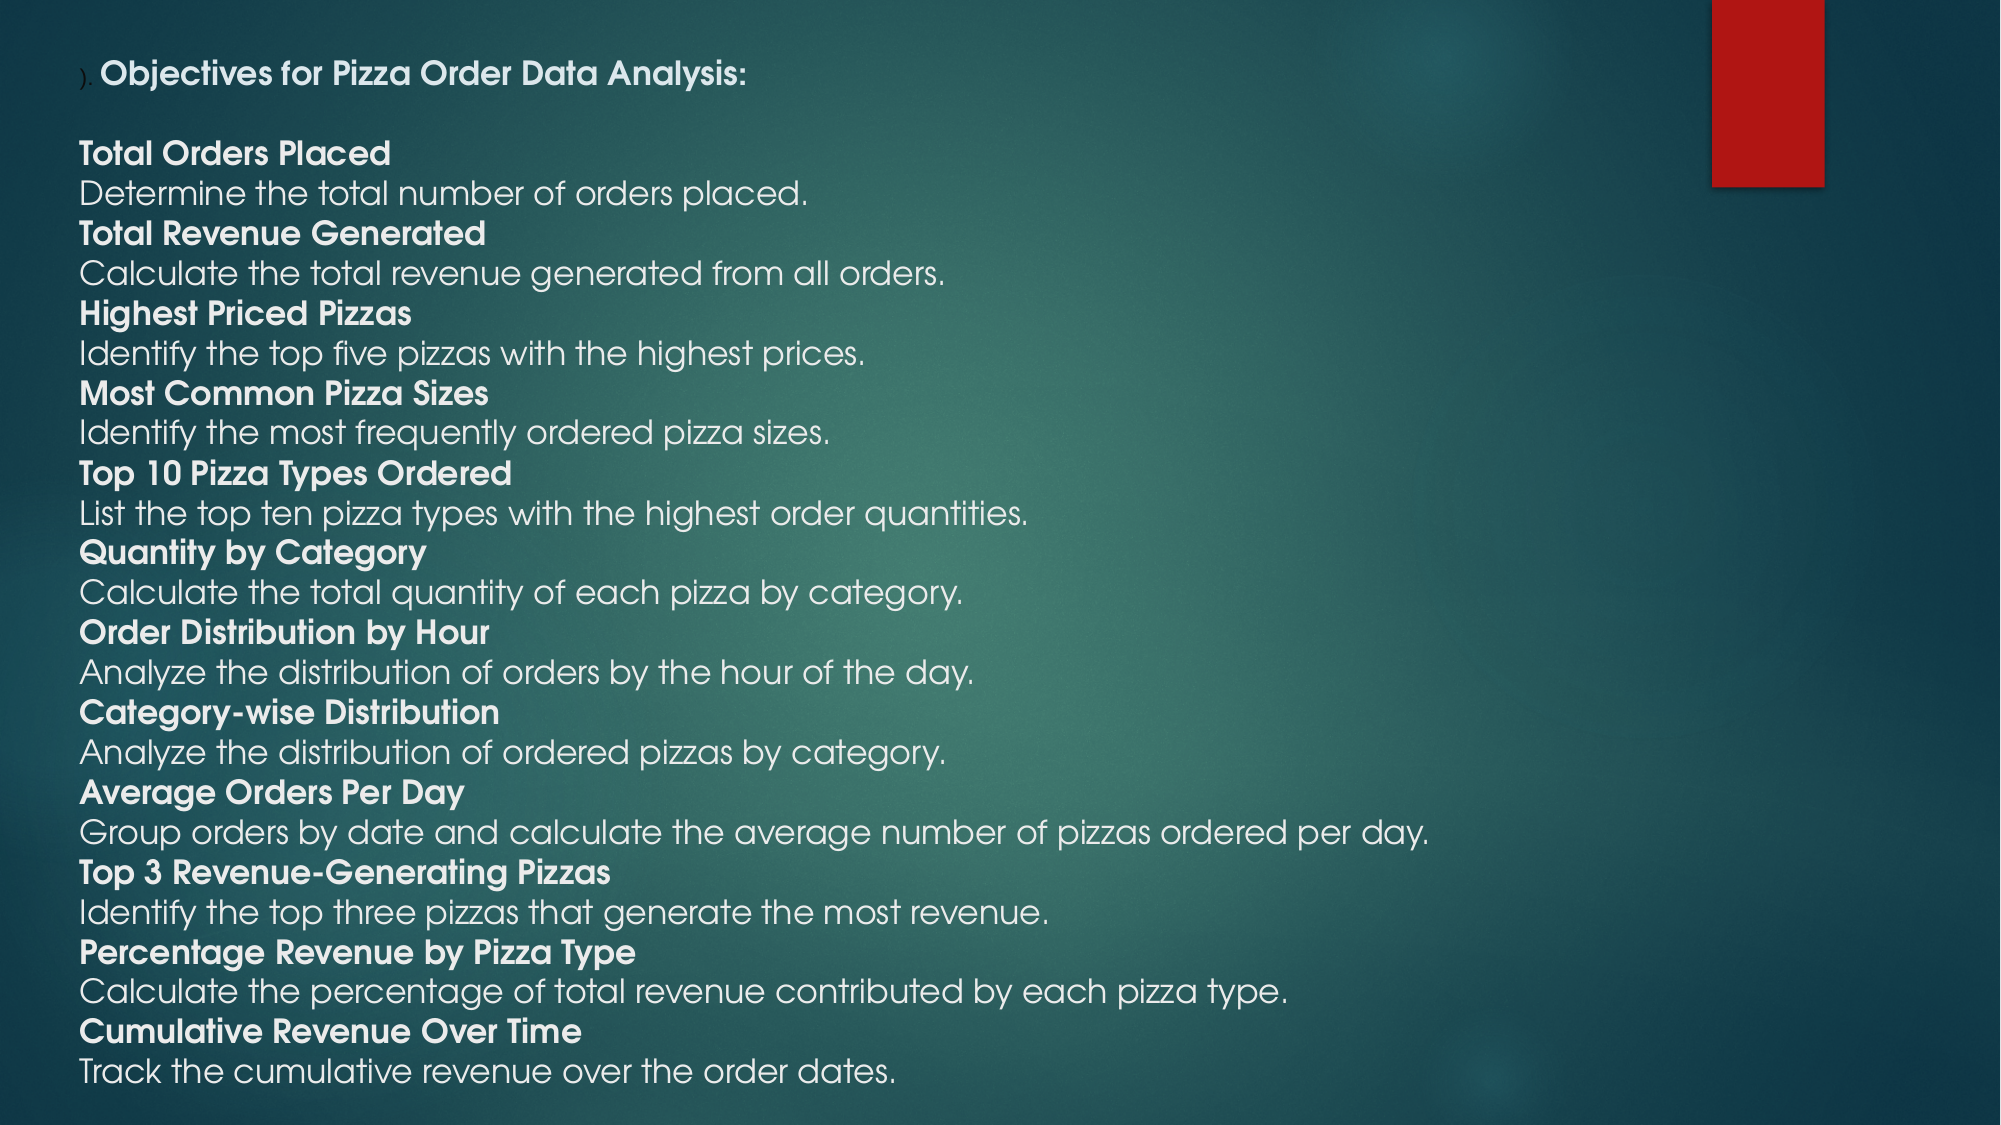

# ). Objectives for Pizza Order Data Analysis: Total Orders Placed Determine the total number of orders placed. Total Revenue Generated Calculate the total revenue generated from all orders. Highest Priced Pizzas Identify the top five pizzas with the highest prices. Most Common Pizza Sizes Identify the most frequently ordered pizza sizes. Top 10 Pizza Types Ordered List the top ten pizza types with the highest order quantities. Quantity by Category Calculate the total quantity of each pizza by category. Order Distribution by Hour Analyze the distribution of orders by the hour of the day. Category-wise Distribution Analyze the distribution of ordered pizzas by category. Average Orders Per Day Group orders by date and calculate the average number of pizzas ordered per day. Top 3 Revenue-Generating Pizzas Identify the top three pizzas that generate the most revenue. Percentage Revenue by Pizza Type Calculate the percentage of total revenue contributed by each pizza type. Cumulative Revenue Over Time Track the cumulative revenue over the order dates.